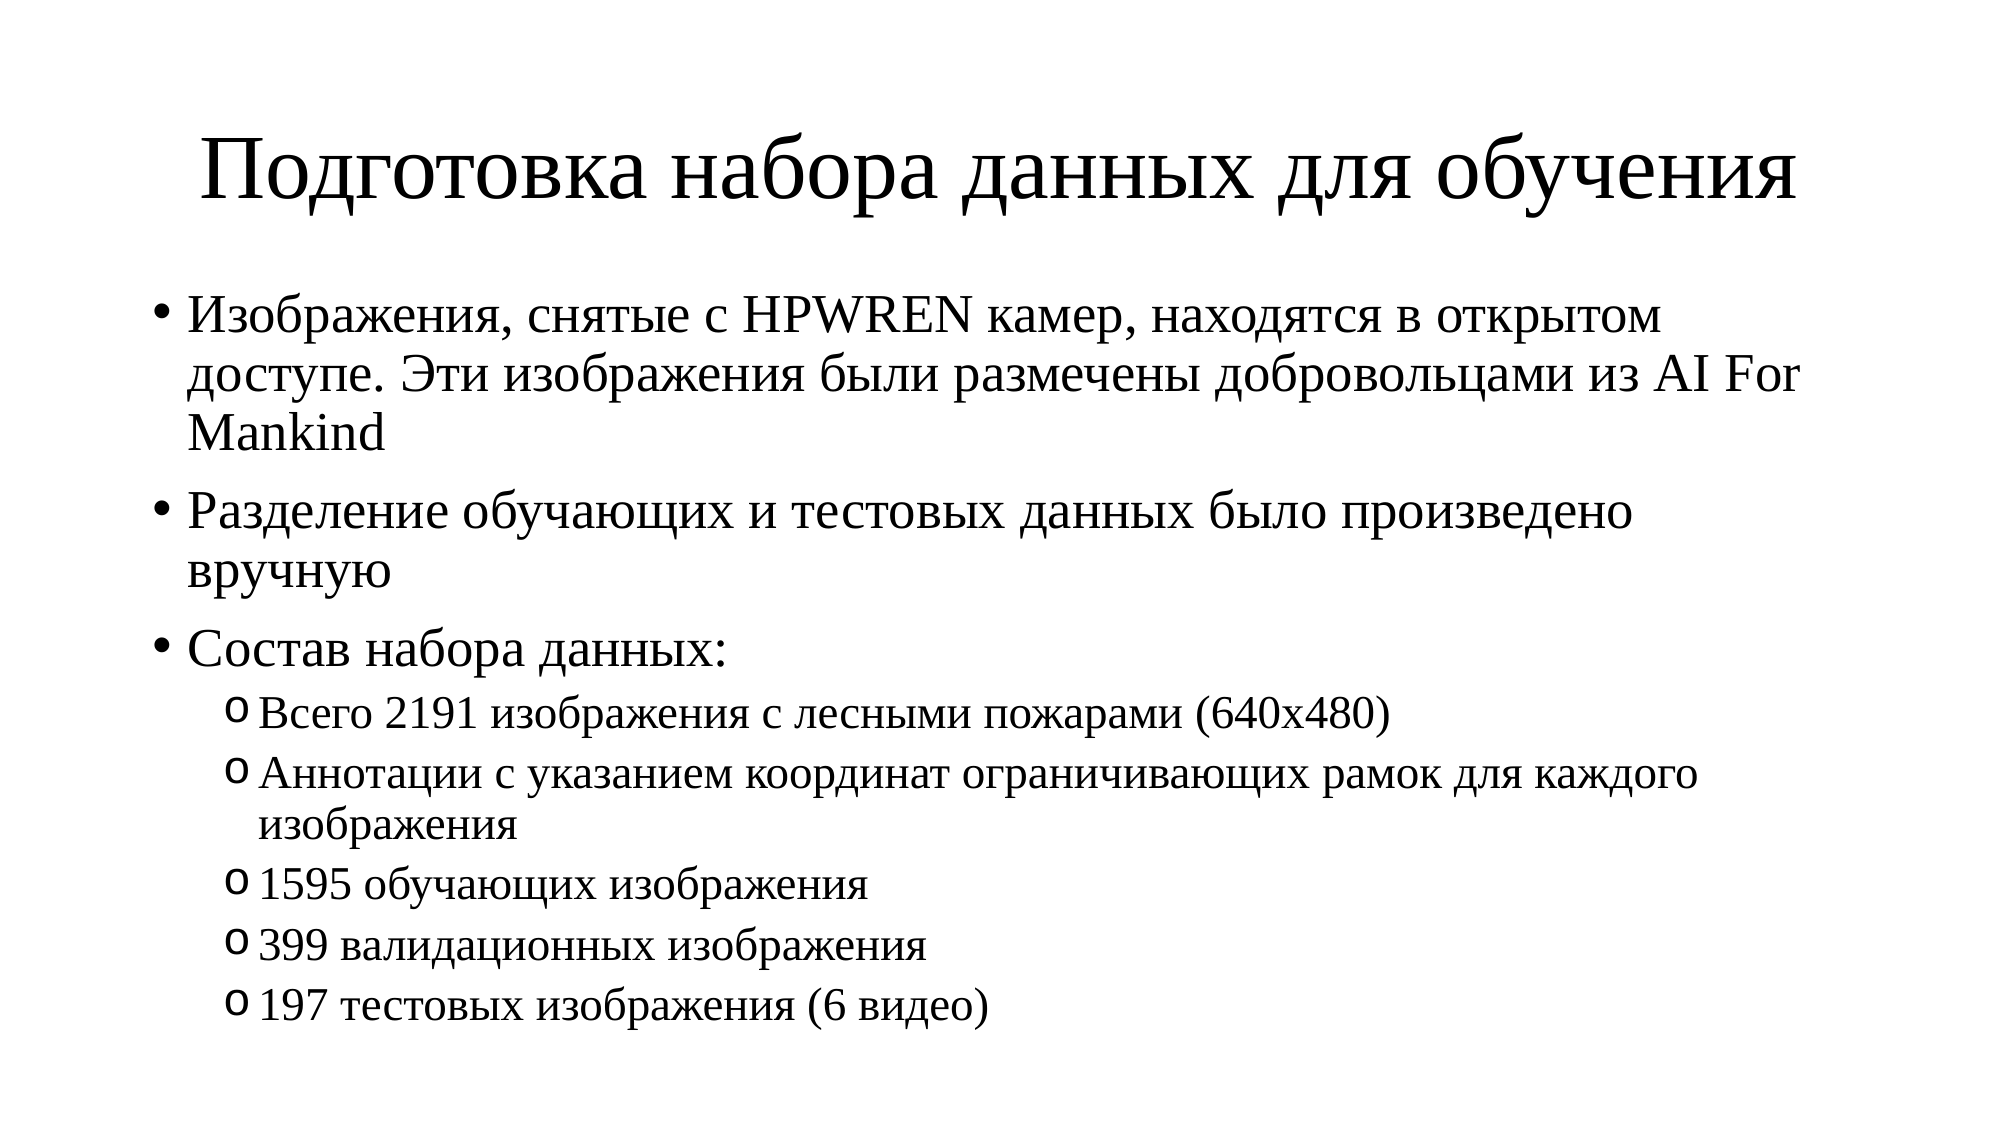

# Подготовка набора данных для обучения
Изображения, снятые с HPWREN камер, находятся в открытом доступе. Эти изображения были размечены добровольцами из AI For Mankind
Разделение обучающих и тестовых данных было произведено вручную
Состав набора данных:
Всего 2191 изображения с лесными пожарами (640x480)
Аннотации с указанием координат ограничивающих рамок для каждого изображения
1595 обучающих изображения
399 валидационных изображения
197 тестовых изображения (6 видео)